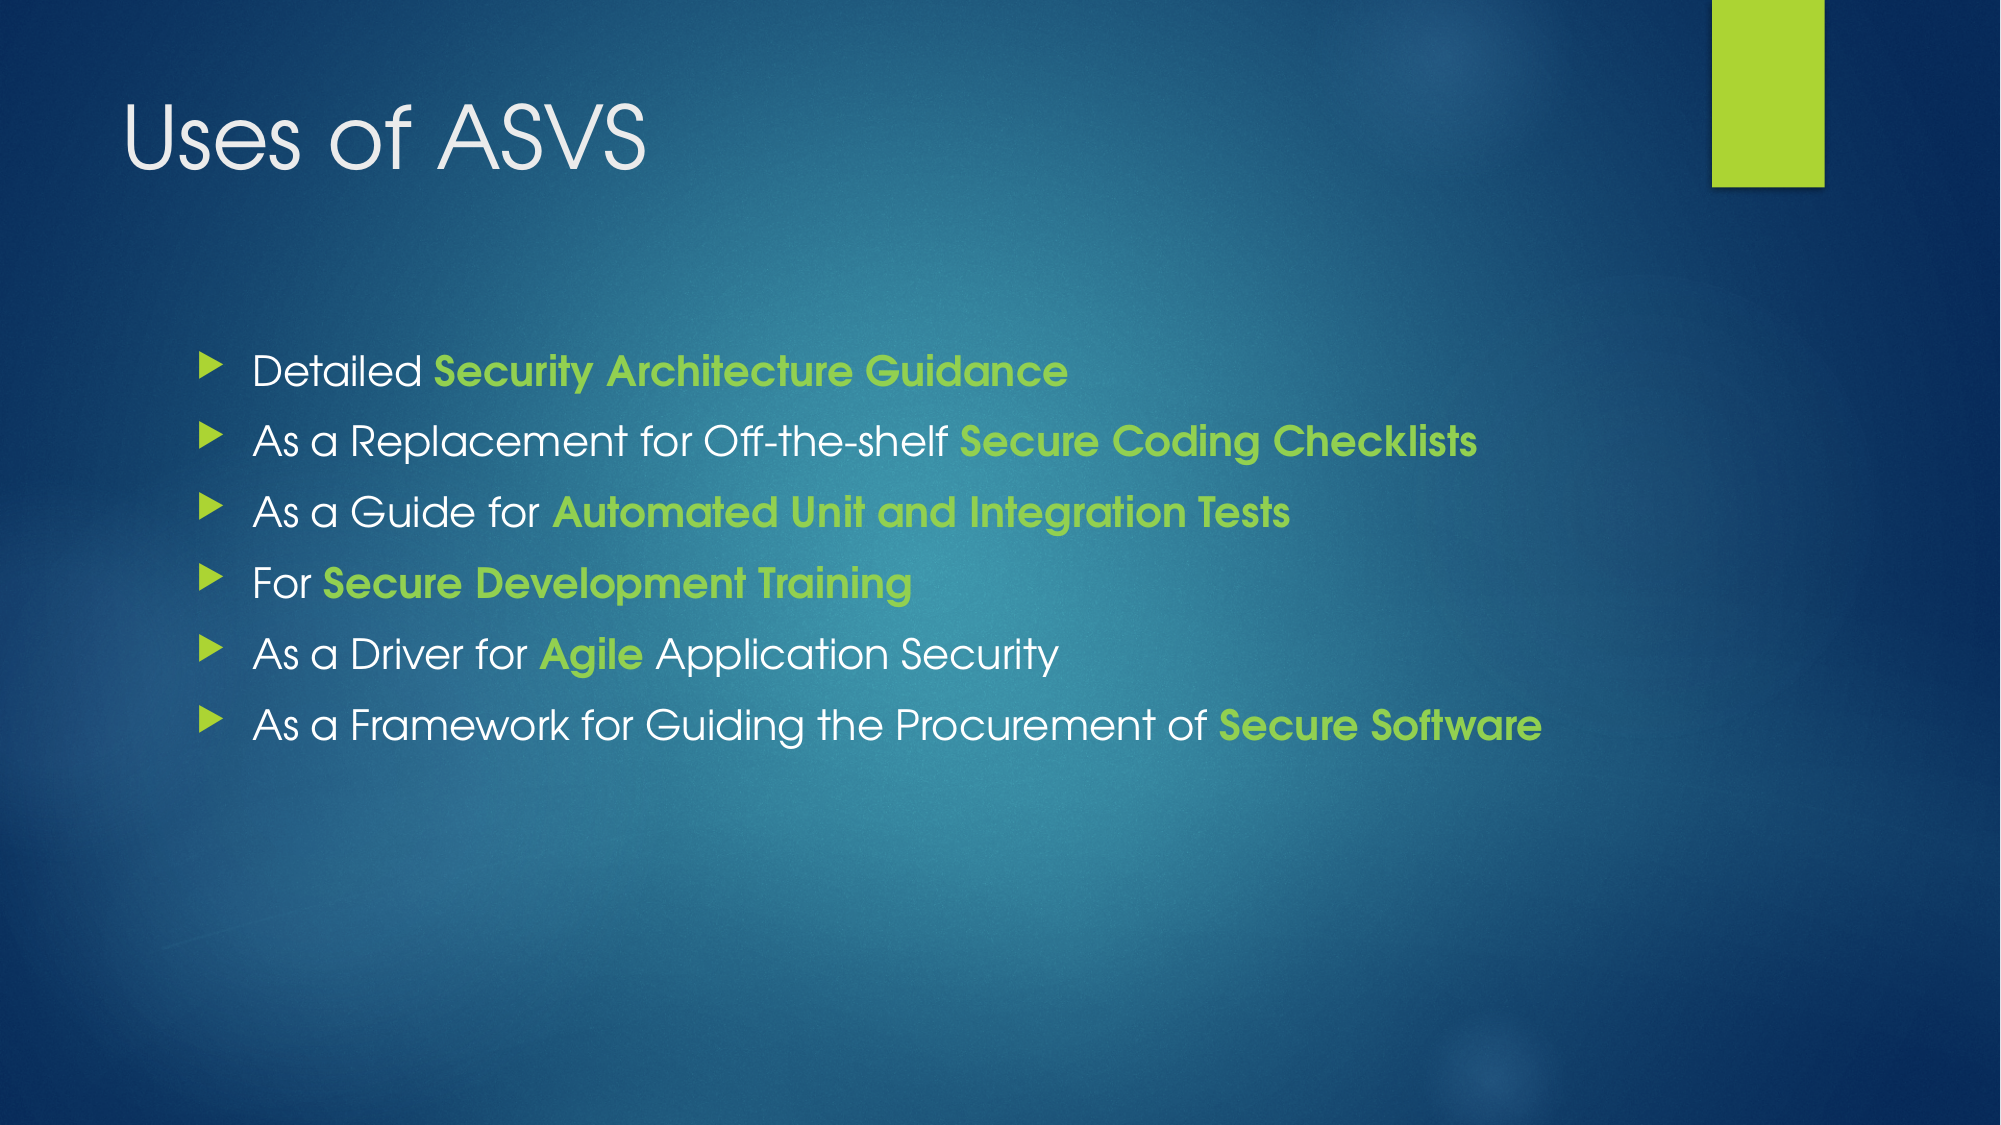

# Uses of ASVS
Detailed Security Architecture Guidance
As a Replacement for Off-the-shelf Secure Coding Checklists
As a Guide for Automated Unit and Integration Tests
For Secure Development Training
As a Driver for Agile Application Security
As a Framework for Guiding the Procurement of Secure Software